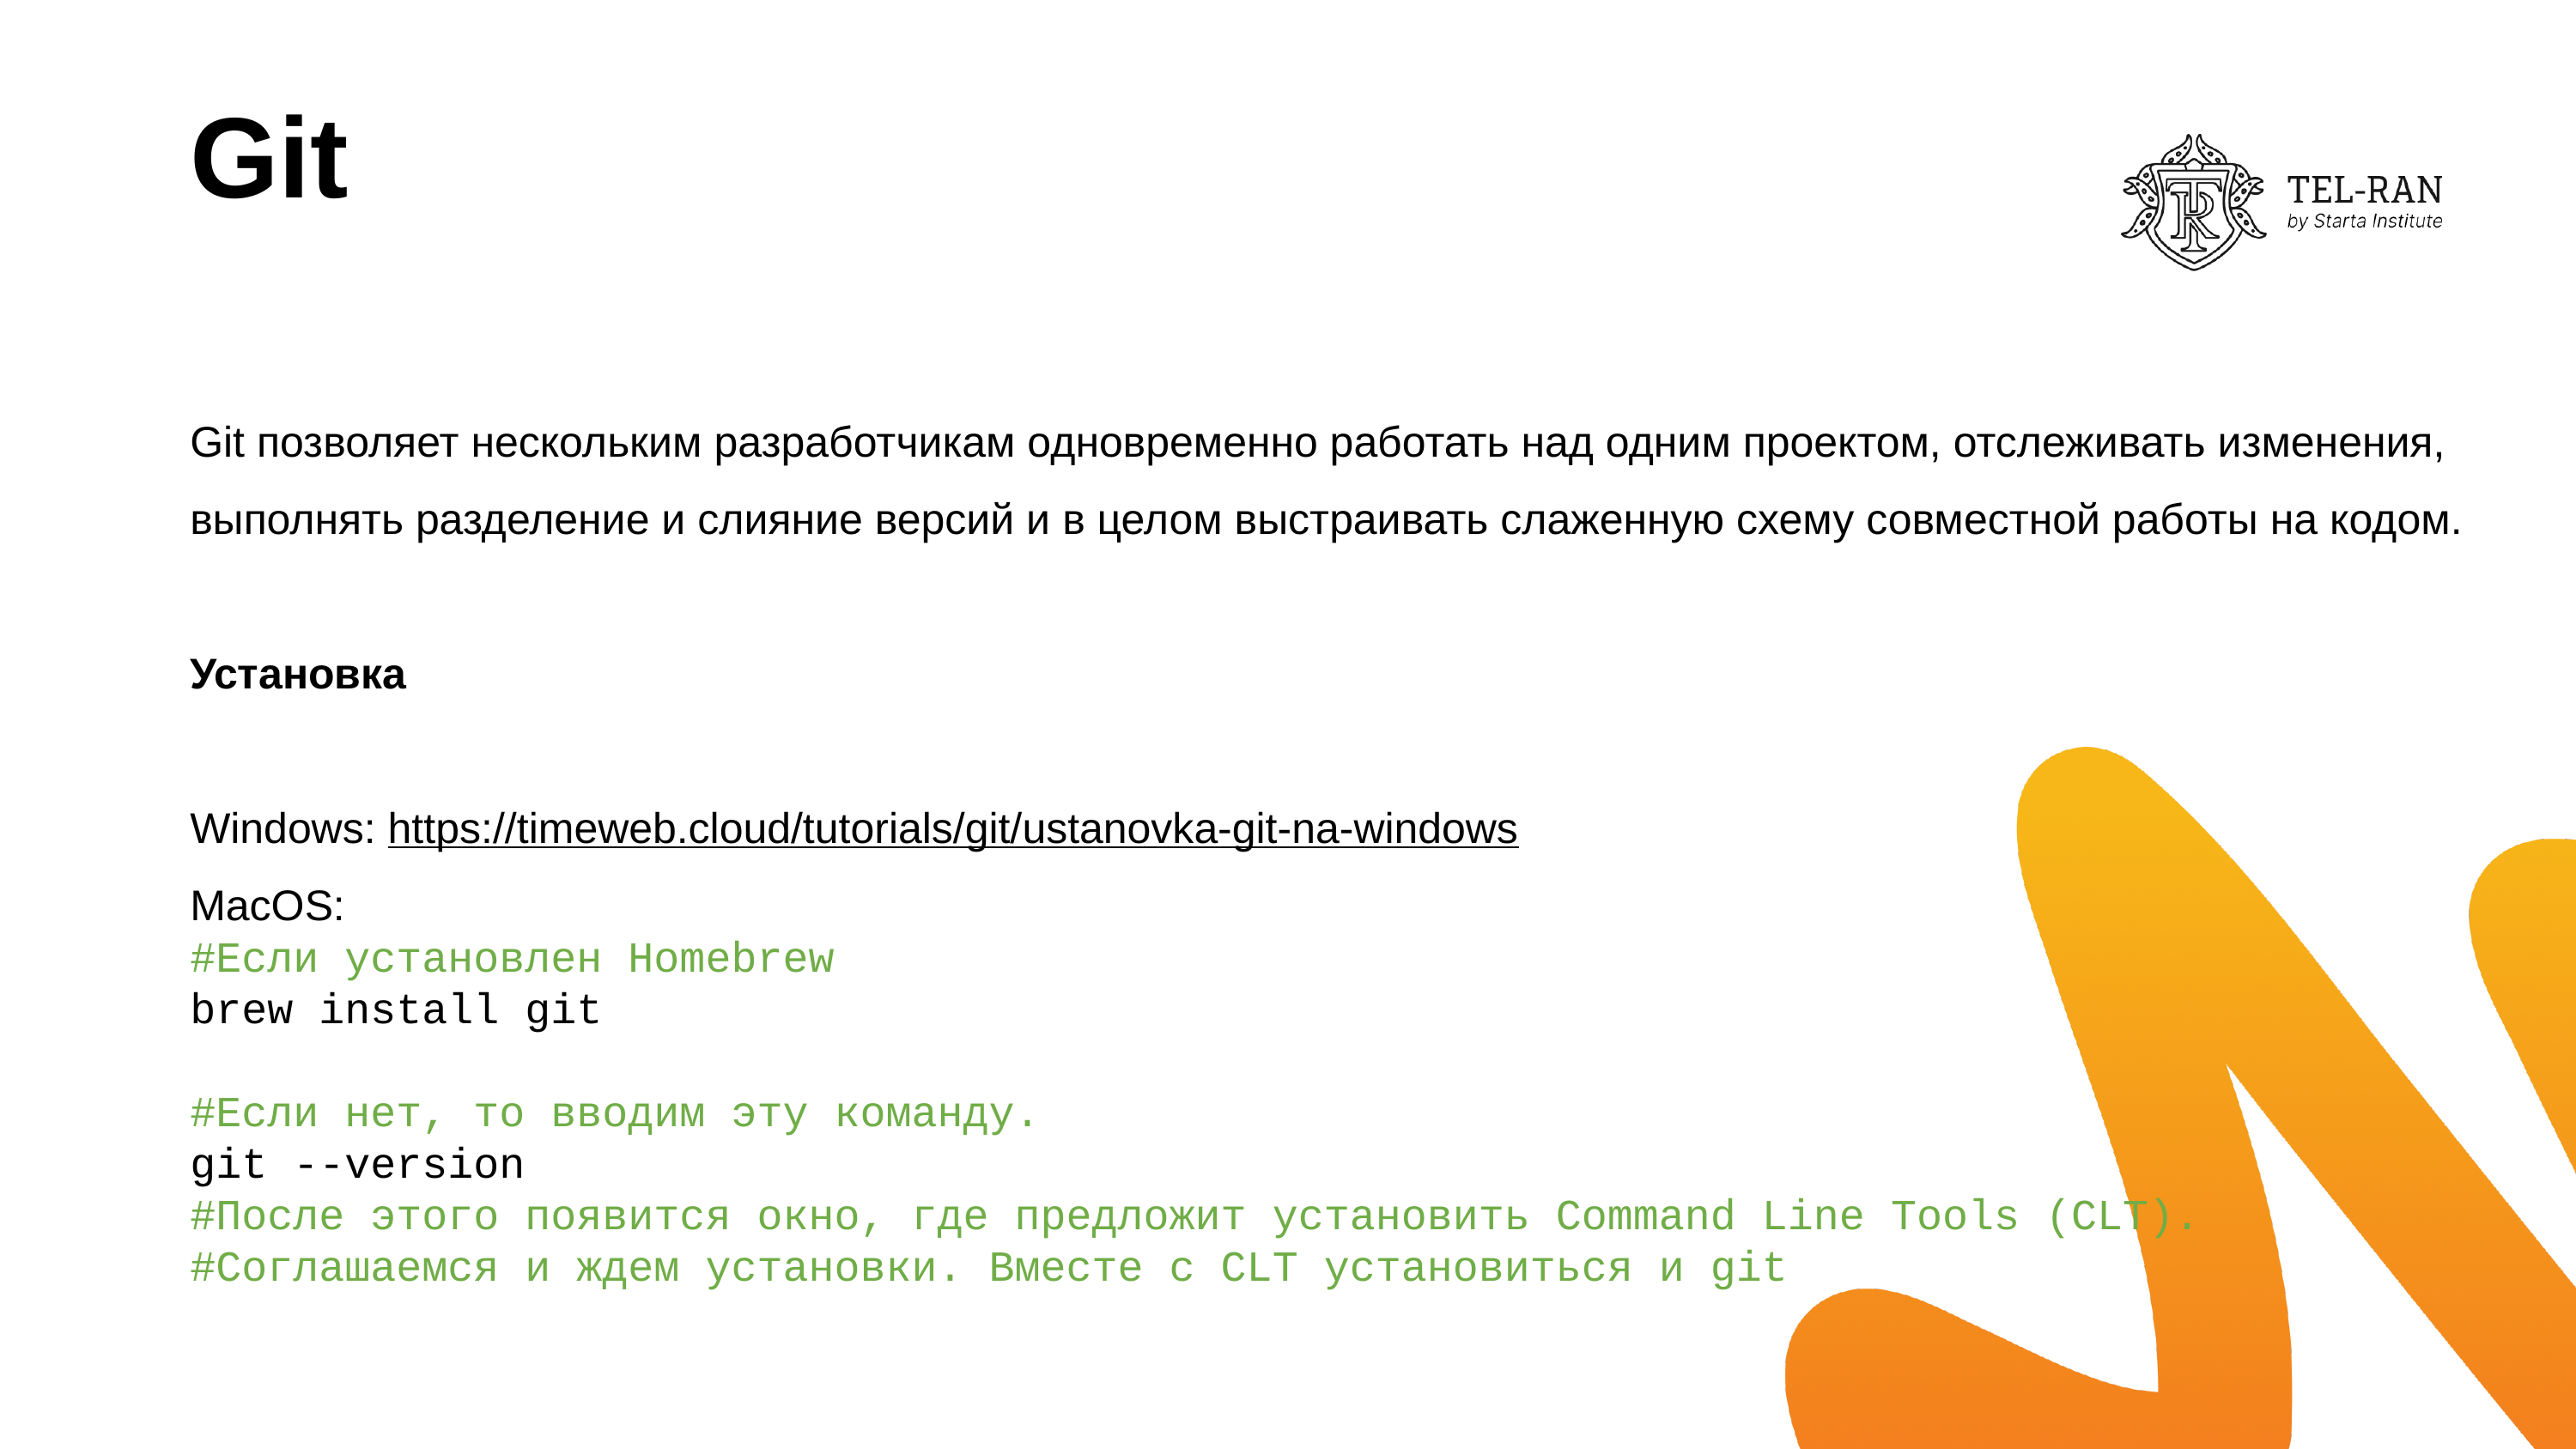

# Git
Git позволяет нескольким разработчикам одновременно работать над одним проектом, отслеживать изменения, выполнять разделение и слияние версий и в целом выстраивать слаженную схему совместной работы на кодом.

Установка

Windows: https://timeweb.cloud/tutorials/git/ustanovka-git-na-windows
MacOS:
#Если установлен Homebrew
brew install git

#Если нет, то вводим эту команду.
git --version
#После этого появится окно, где предложит установить Command Line Tools (CLT).
#Соглашаемся и ждем установки. Вместе с CLT установиться и git